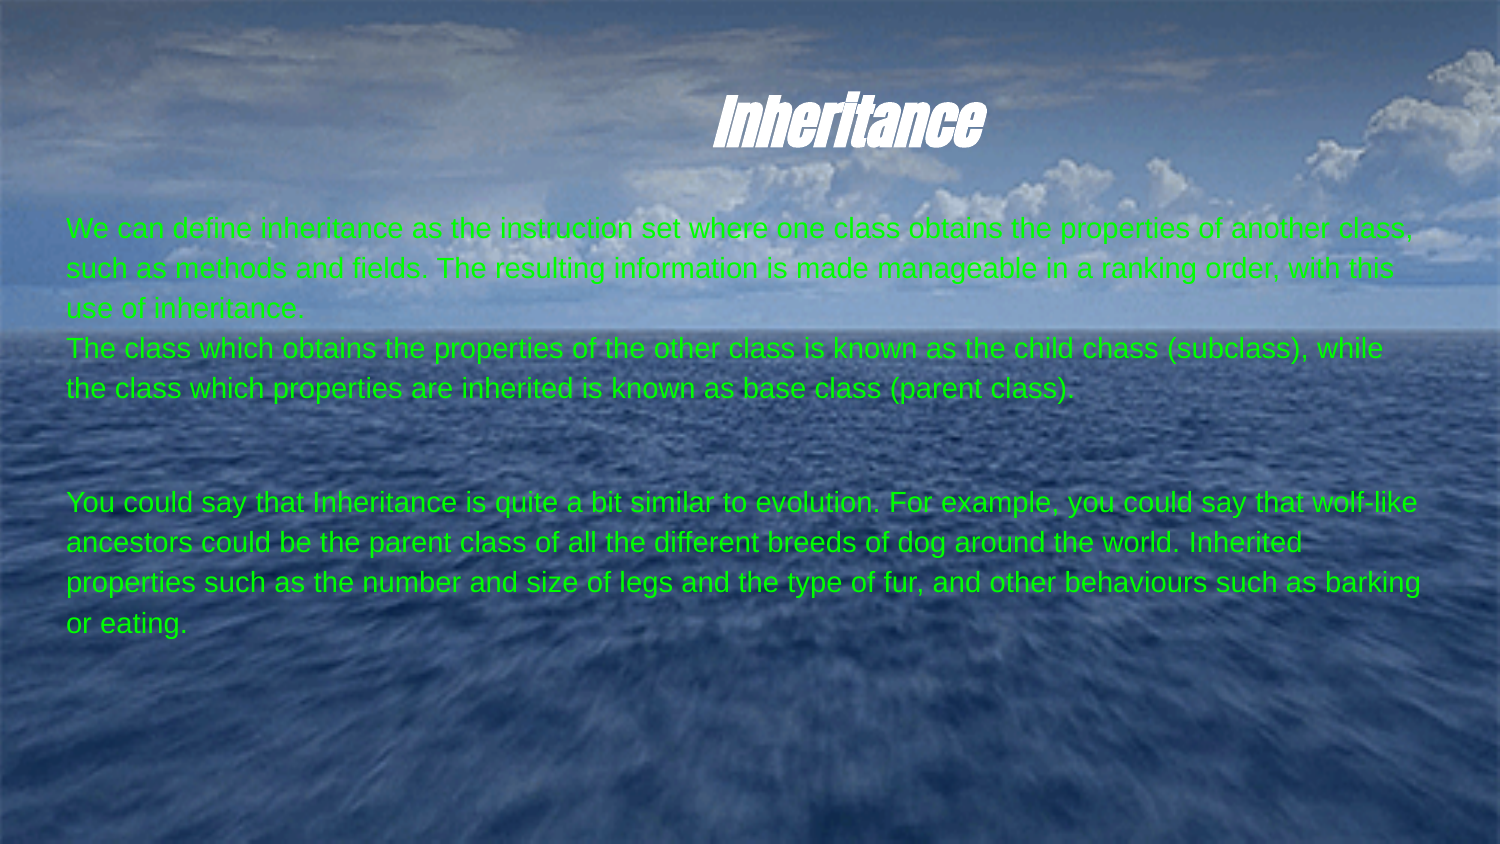

# Inheritance
We can define inheritance as the instruction set where one class obtains the properties of another class, such as methods and fields. The resulting information is made manageable in a ranking order, with this use of inheritance.
The class which obtains the properties of the other class is known as the child chass (subclass), while the class which properties are inherited is known as base class (parent class).
You could say that Inheritance is quite a bit similar to evolution. For example, you could say that wolf-like ancestors could be the parent class of all the different breeds of dog around the world. Inherited properties such as the number and size of legs and the type of fur, and other behaviours such as barking or eating.